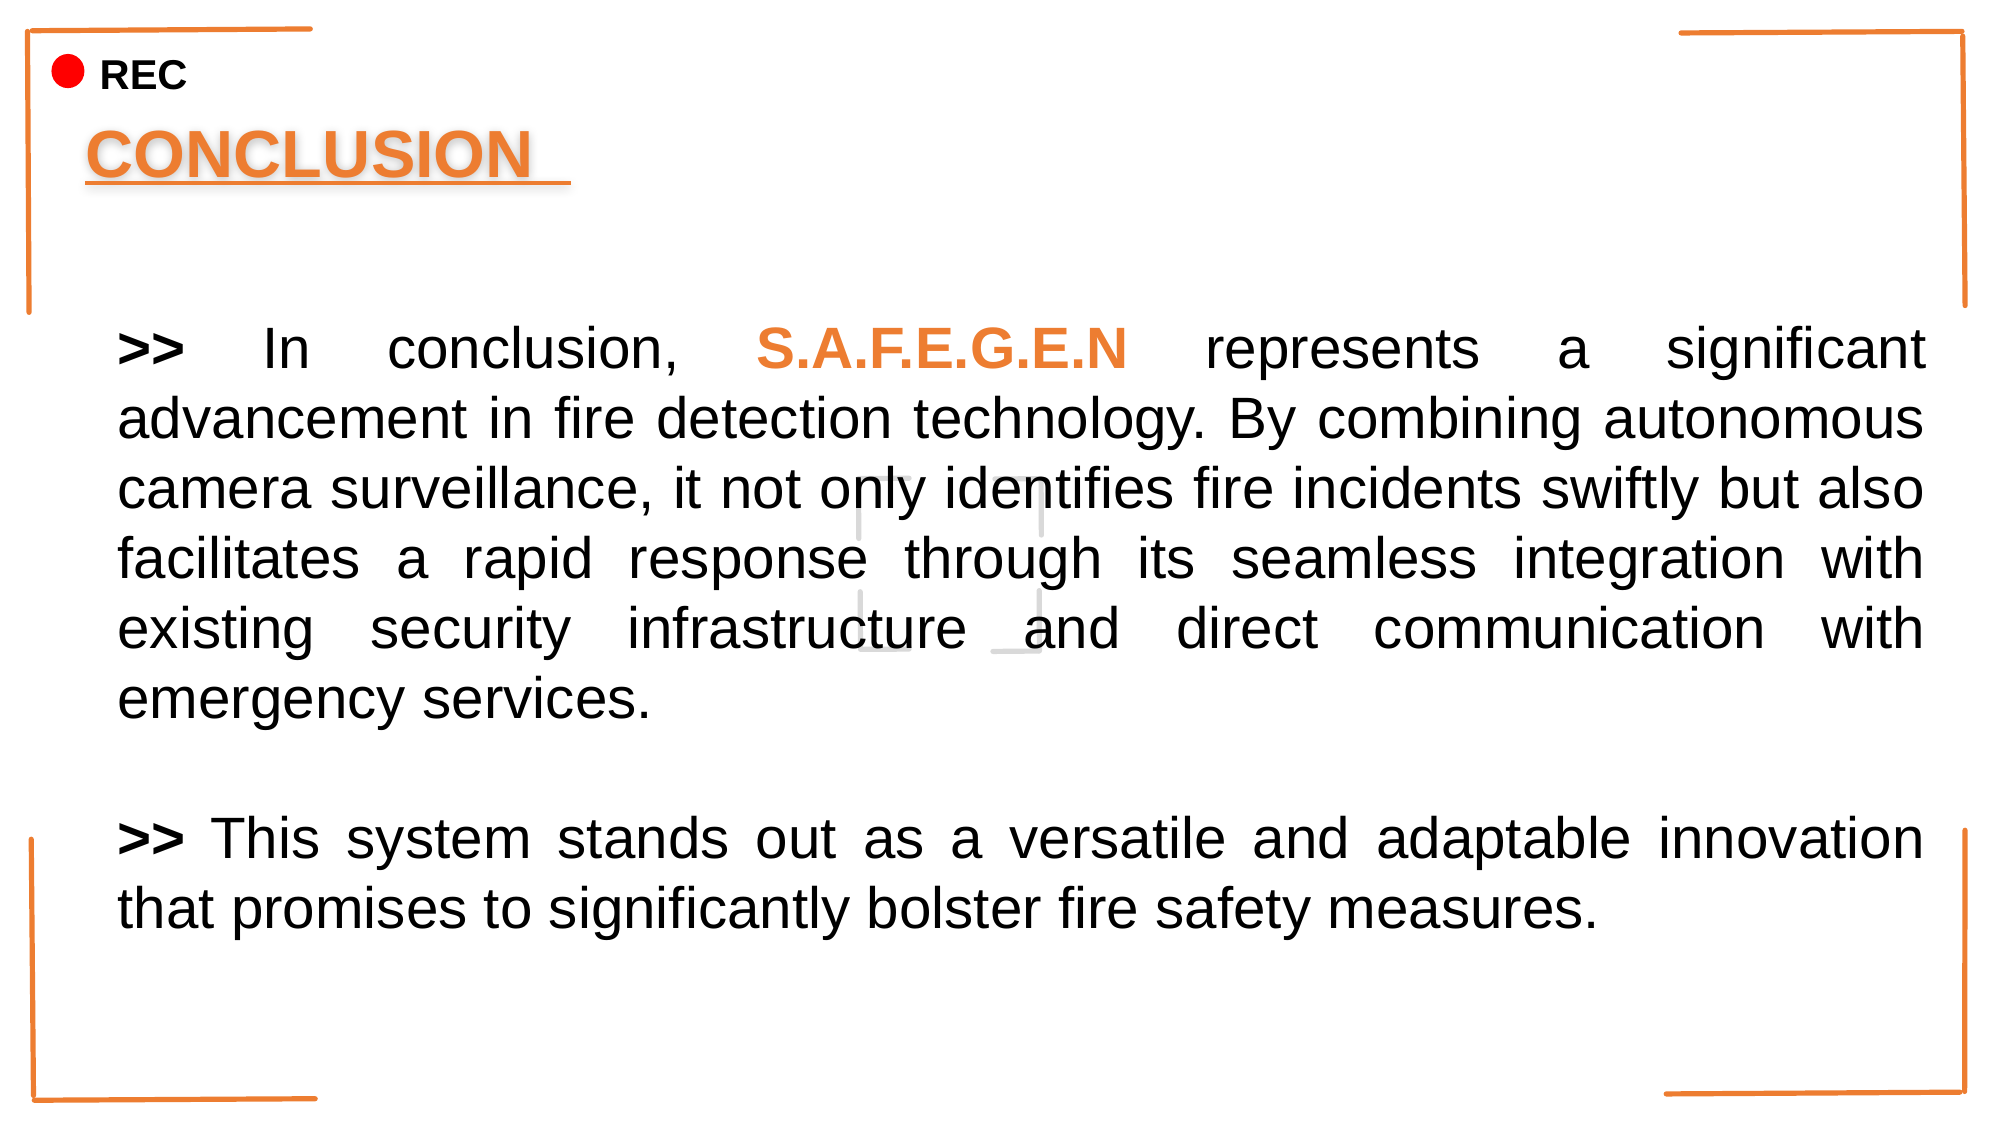

REC
CONCLUSION
>> In conclusion, S.A.F.E.G.E.N represents a significant advancement in fire detection technology. By combining autonomous camera surveillance, it not only identifies fire incidents swiftly but also facilitates a rapid response through its seamless integration with existing security infrastructure and direct communication with emergency services.

>> This system stands out as a versatile and adaptable innovation that promises to significantly bolster fire safety measures.